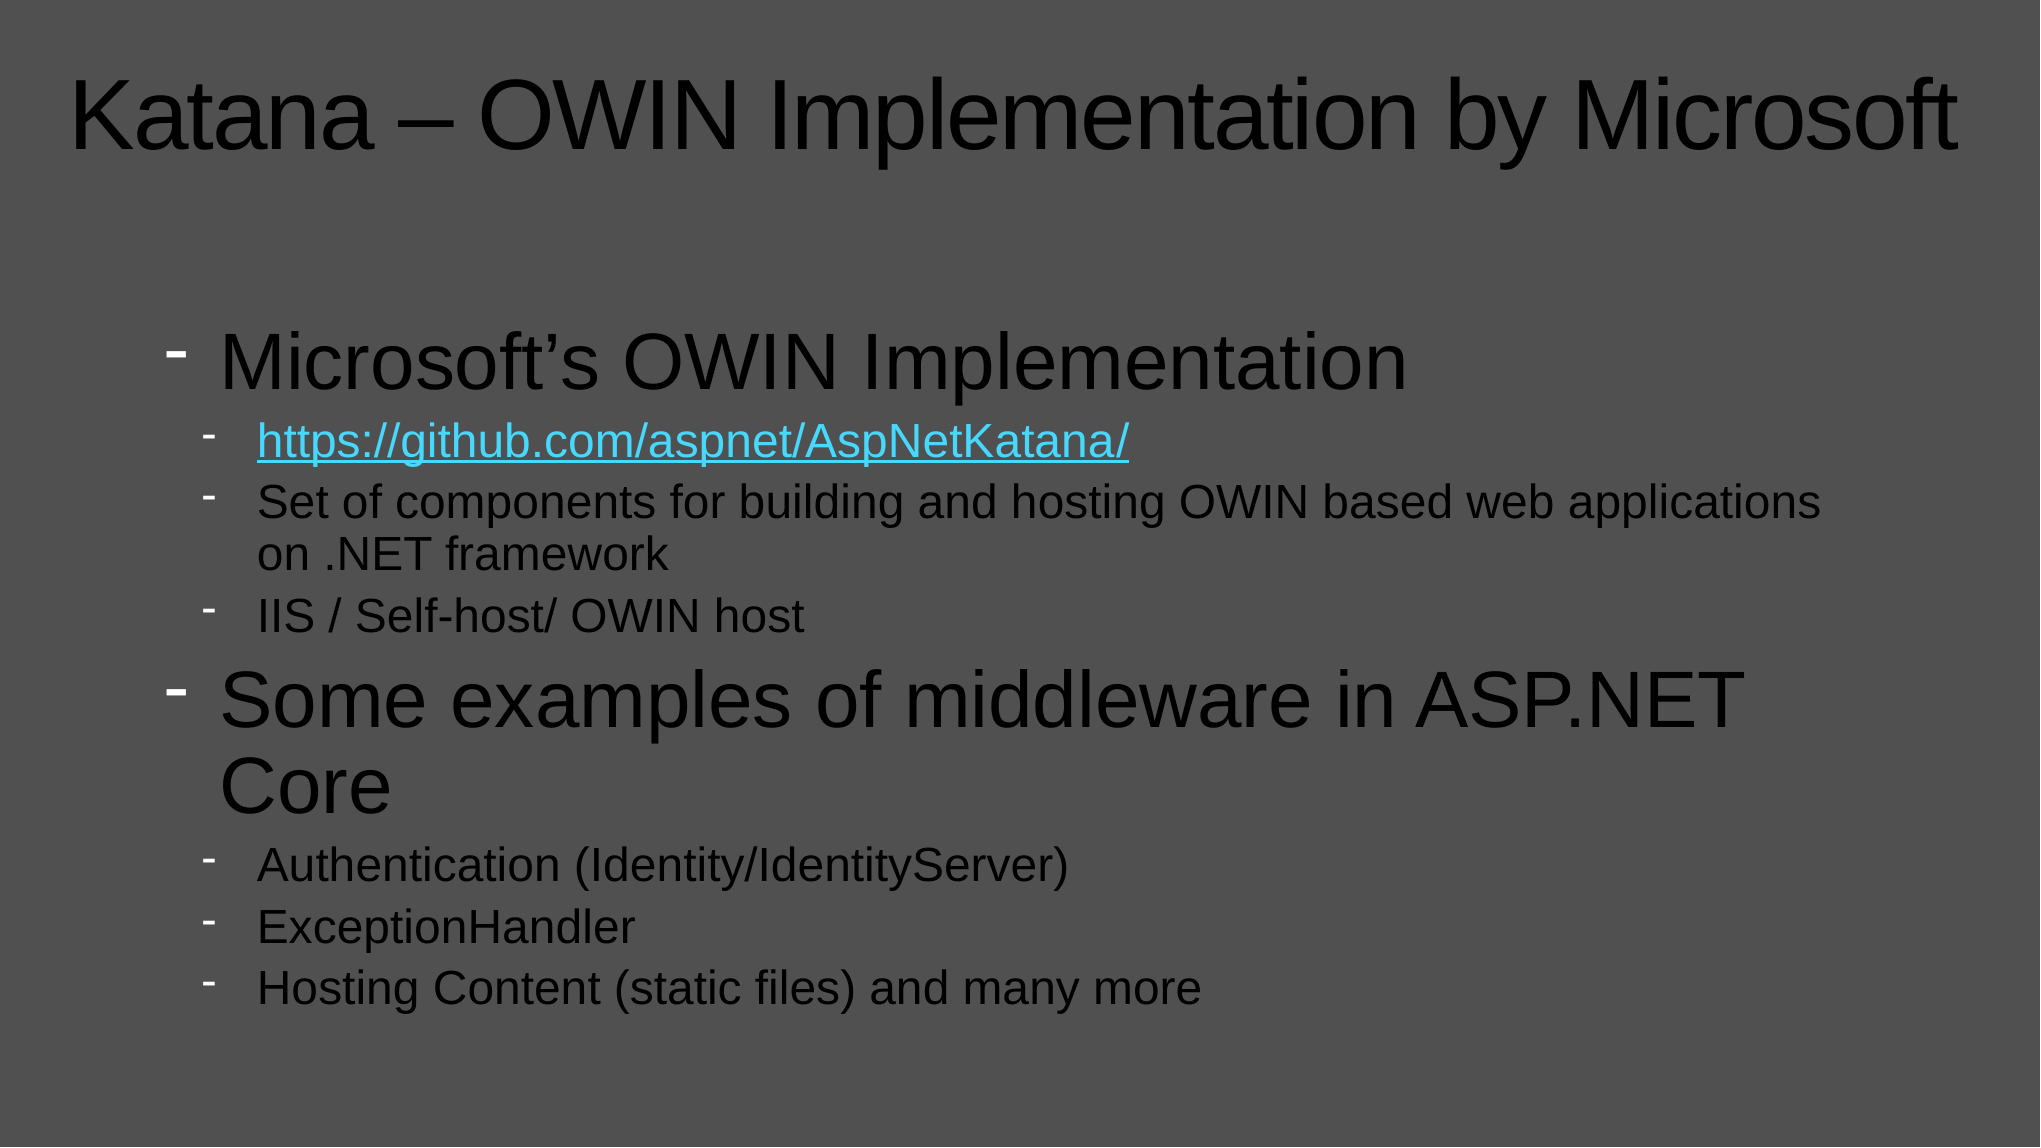

# Katana – OWIN Implementation by Microsoft
Microsoft’s OWIN Implementation
https://github.com/aspnet/AspNetKatana/
Set of components for building and hosting OWIN based web applications on .NET framework
IIS / Self-host/ OWIN host
Some examples of middleware in ASP.NET Core
Authentication (Identity/IdentityServer)
ExceptionHandler
Hosting Content (static files) and many more